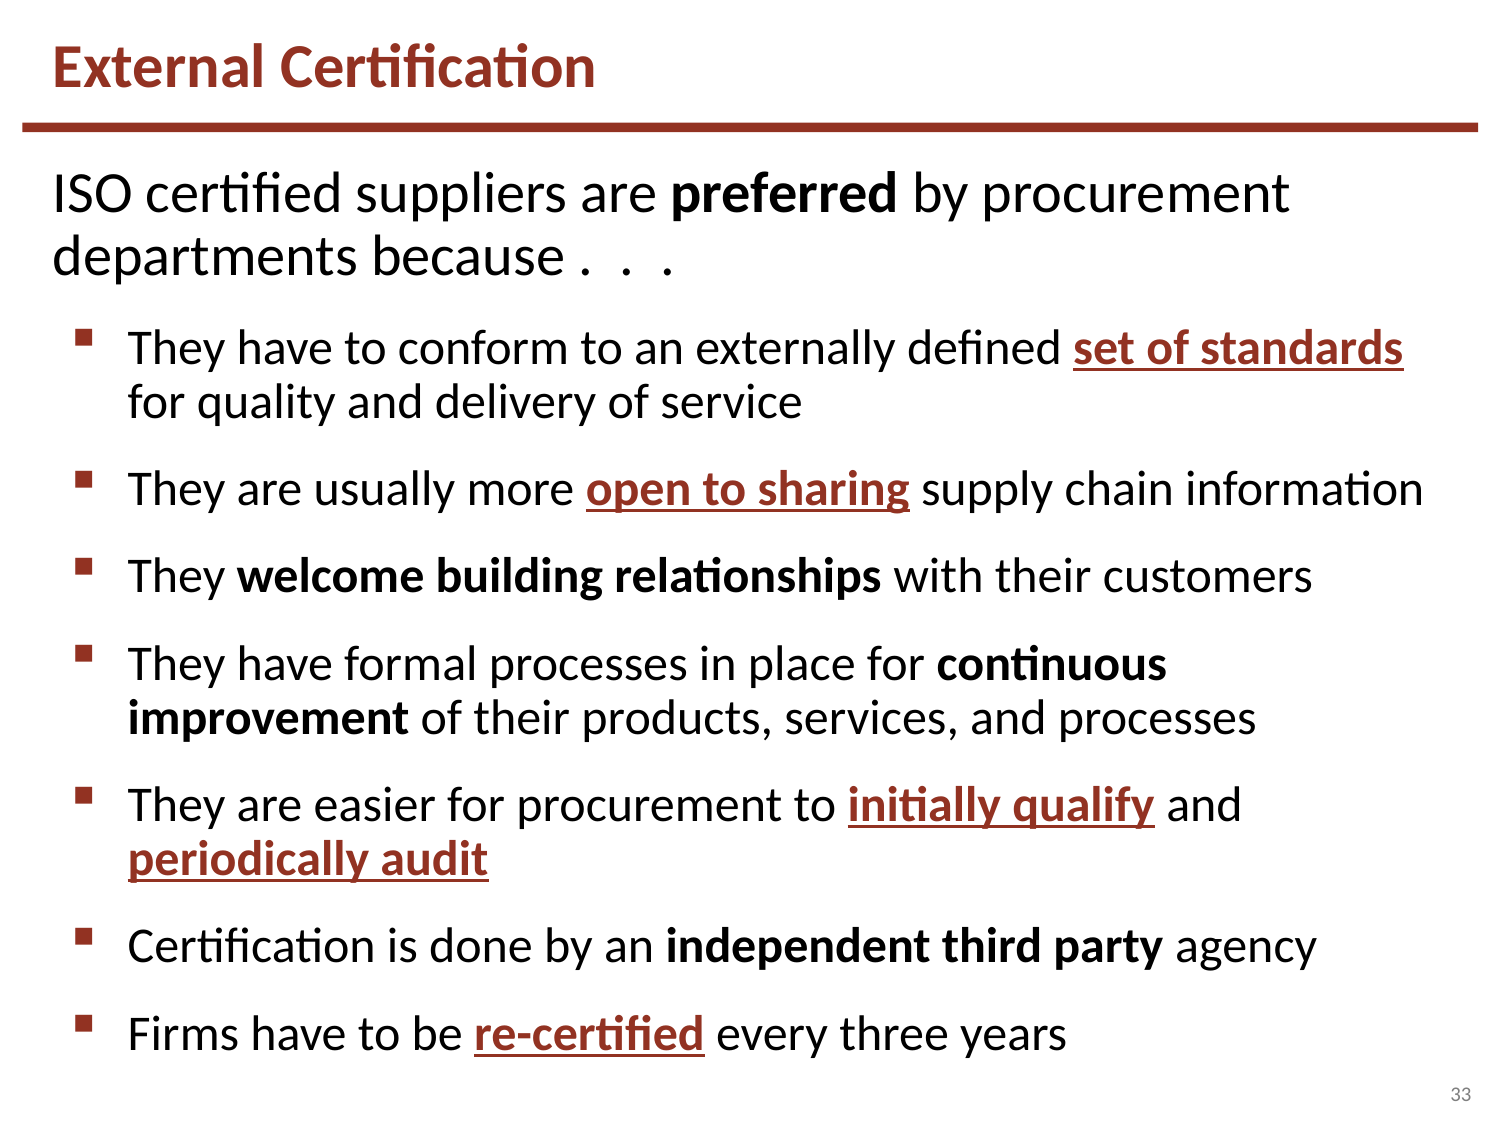

# External Certification
ISO certified suppliers are preferred by procurement departments because .  .  .
They have to conform to an externally defined set of standards for quality and delivery of service
They are usually more open to sharing supply chain information
They welcome building relationships with their customers
They have formal processes in place for continuous improvement of their products, services, and processes
They are easier for procurement to initially qualify and periodically audit
Certification is done by an independent third party agency
Firms have to be re-certified every three years
33